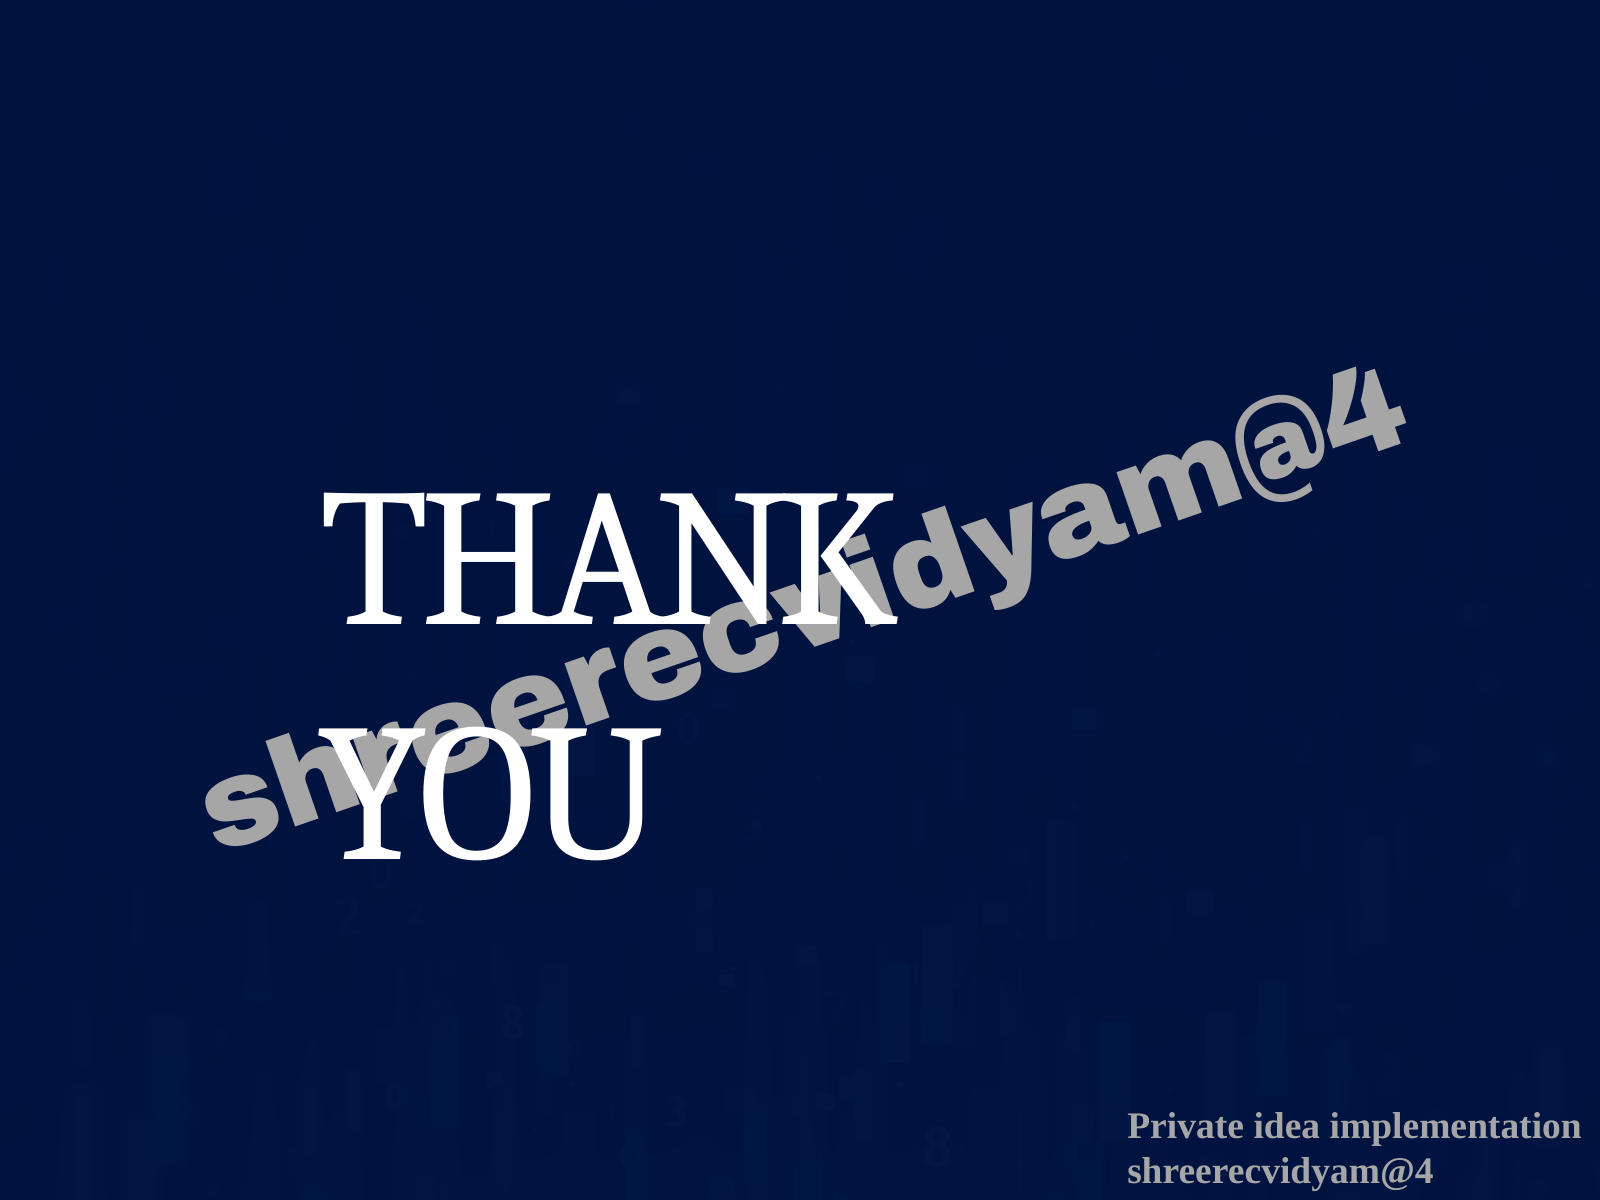

# THANK YOU
Private idea implementation
shreerecvidyam@4